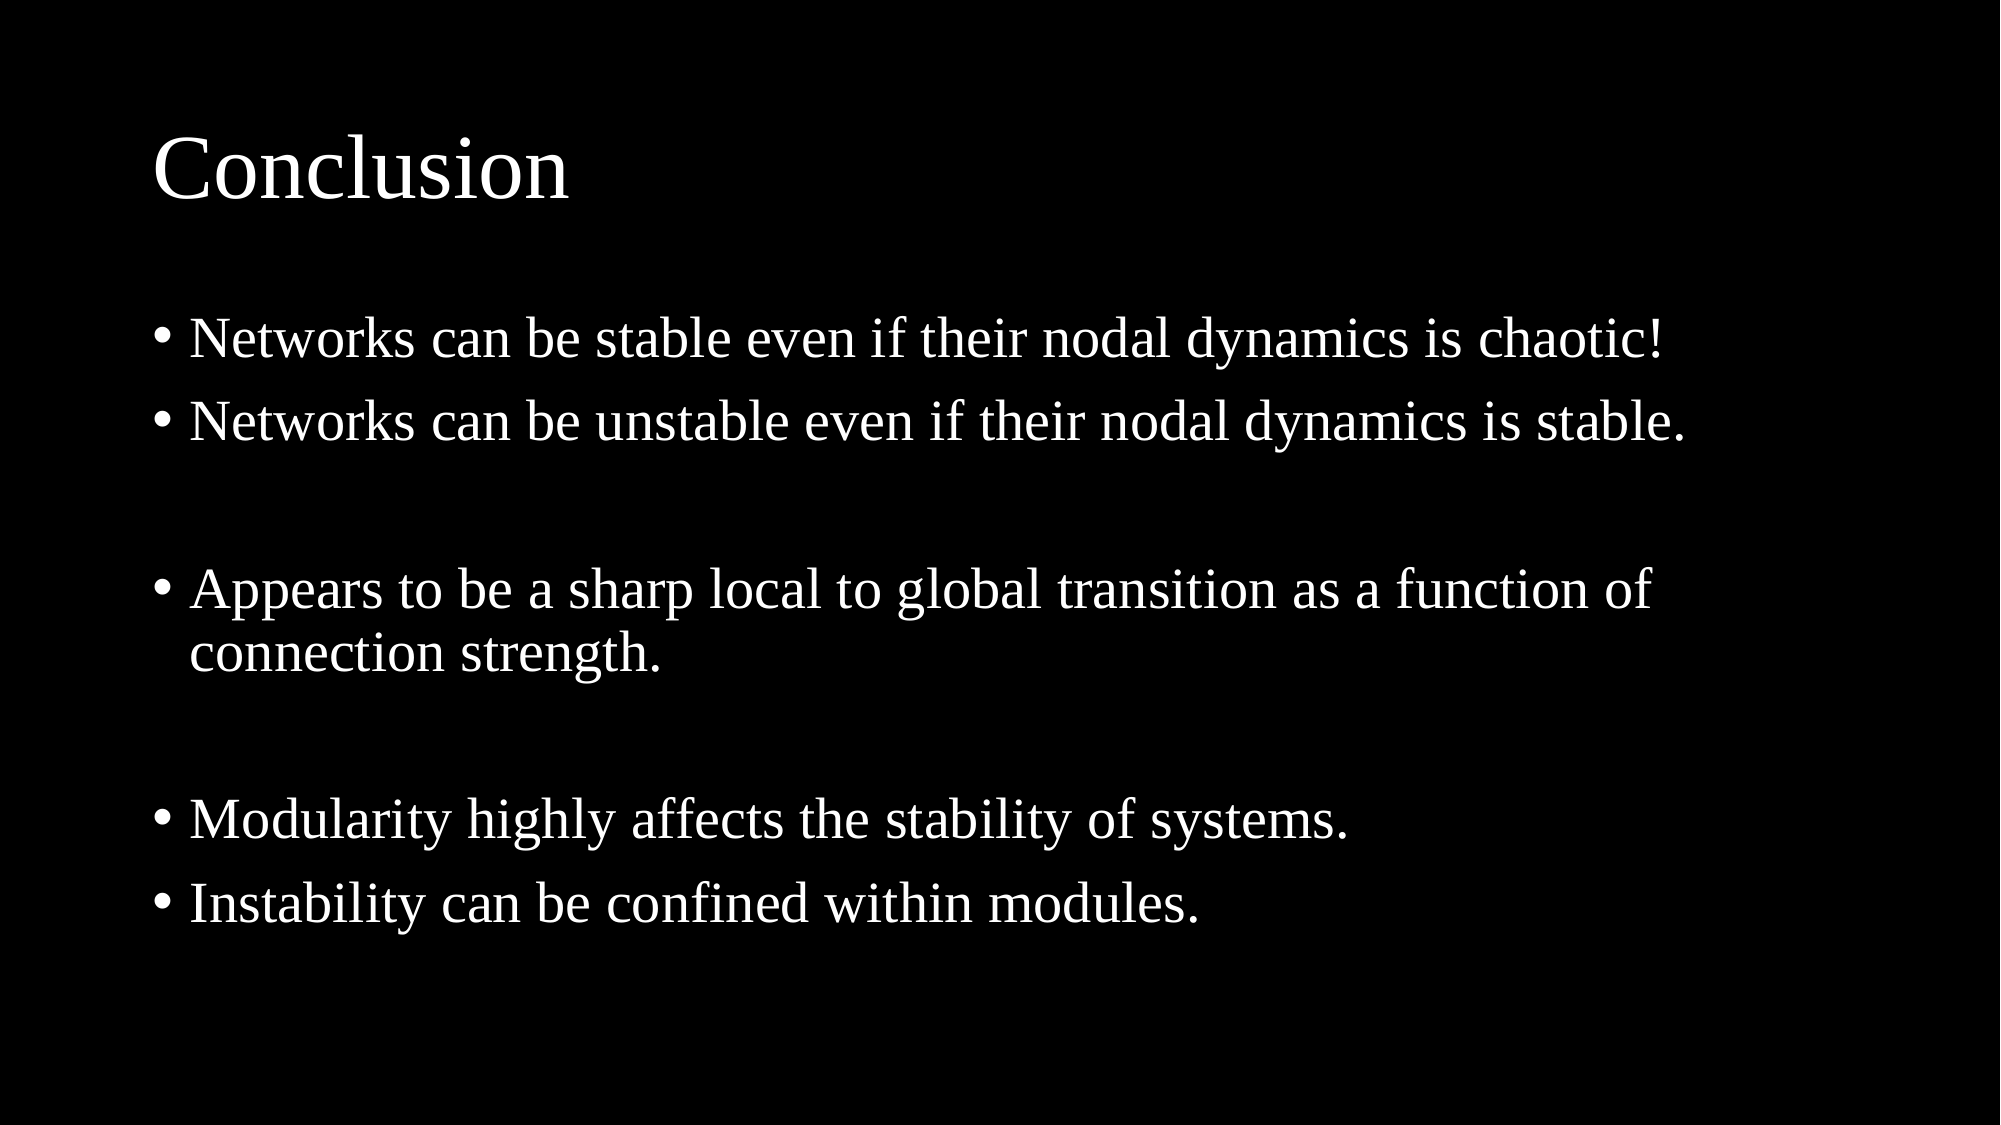

# Conclusion
Networks can be stable even if their nodal dynamics is chaotic!
Networks can be unstable even if their nodal dynamics is stable.

Appears to be a sharp local to global transition as a function of connection strength.

Modularity highly affects the stability of systems.
Instability can be confined within modules.